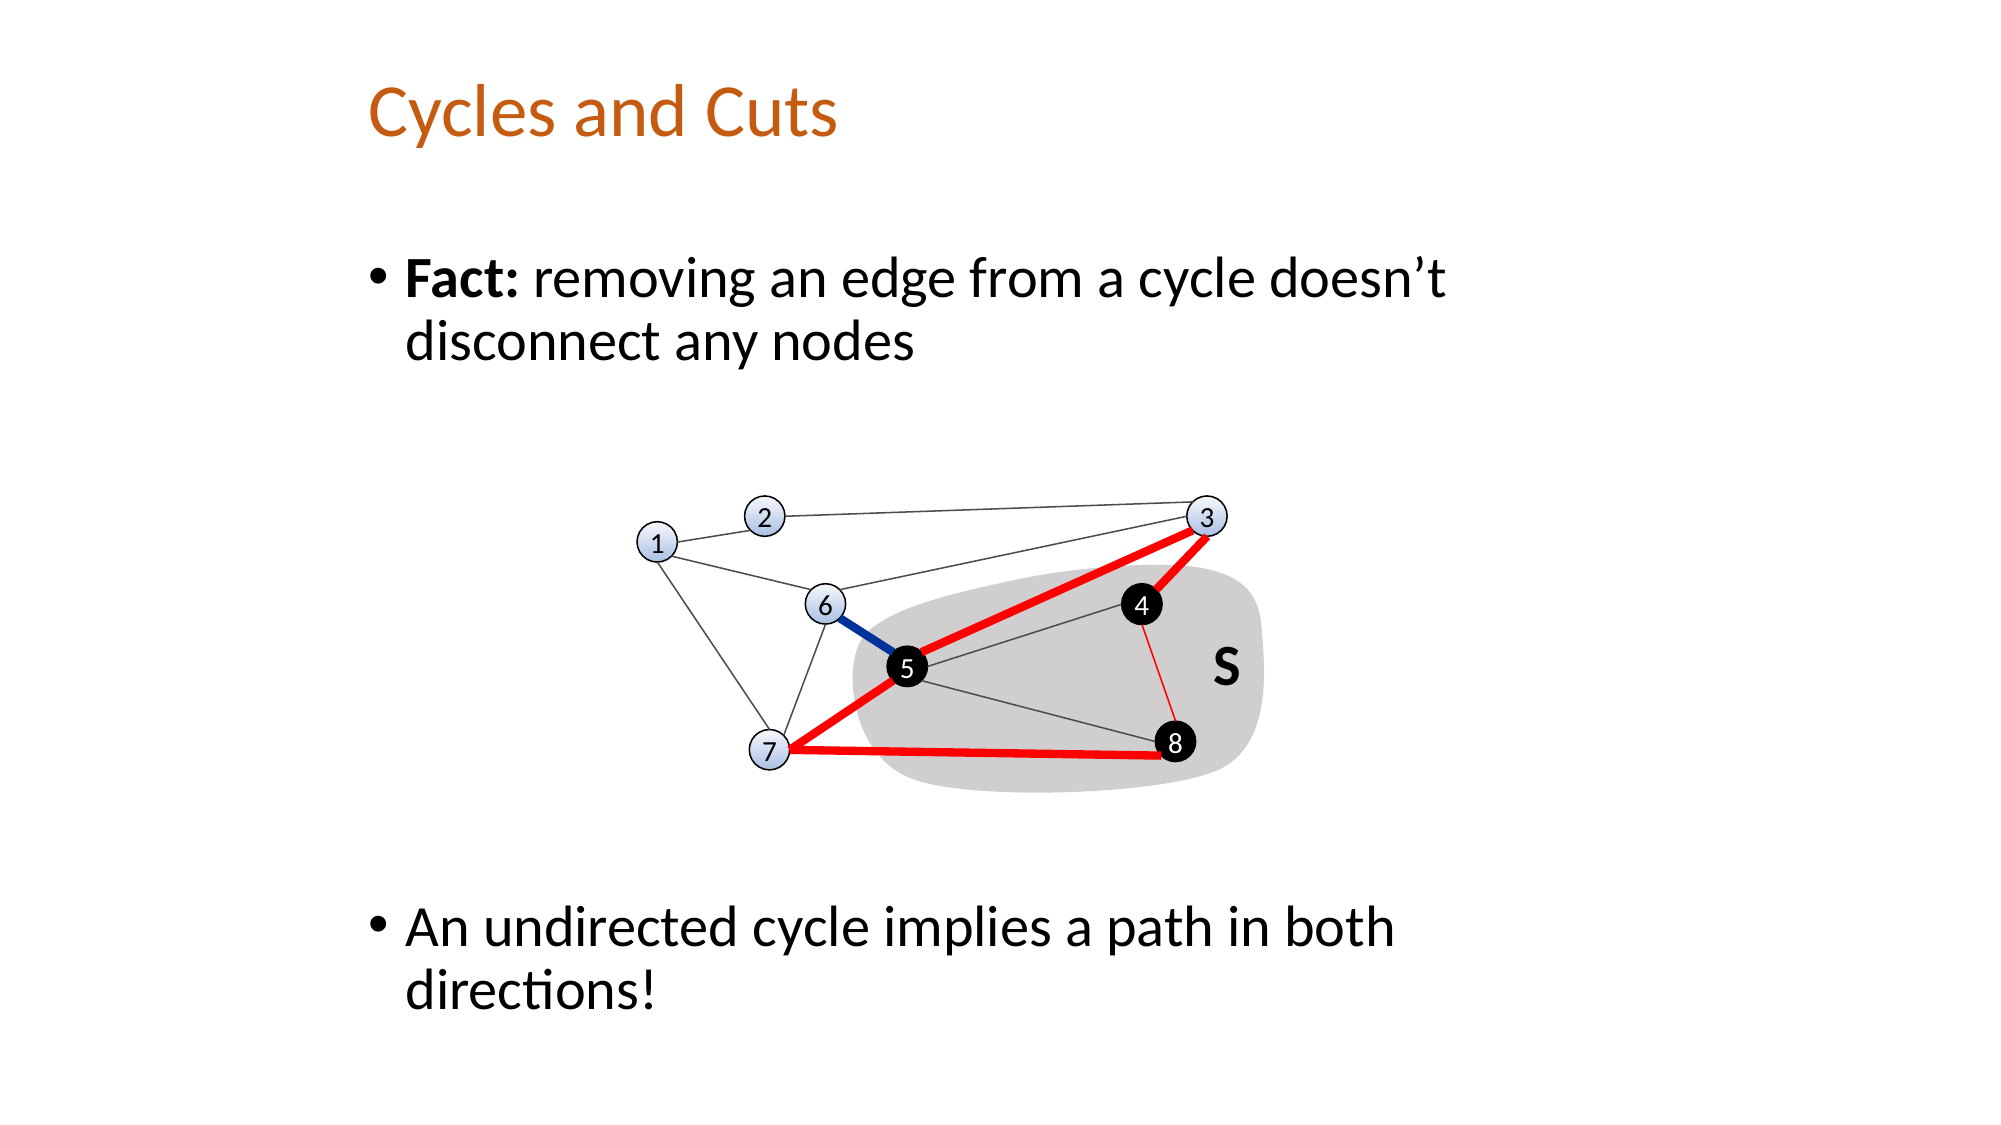

# Cycles and Cuts
Fact: removing an edge from a cycle doesn’t disconnect any nodes

An undirected cycle implies a path in both directions!

2
3
1

6
4
S
5
8
7